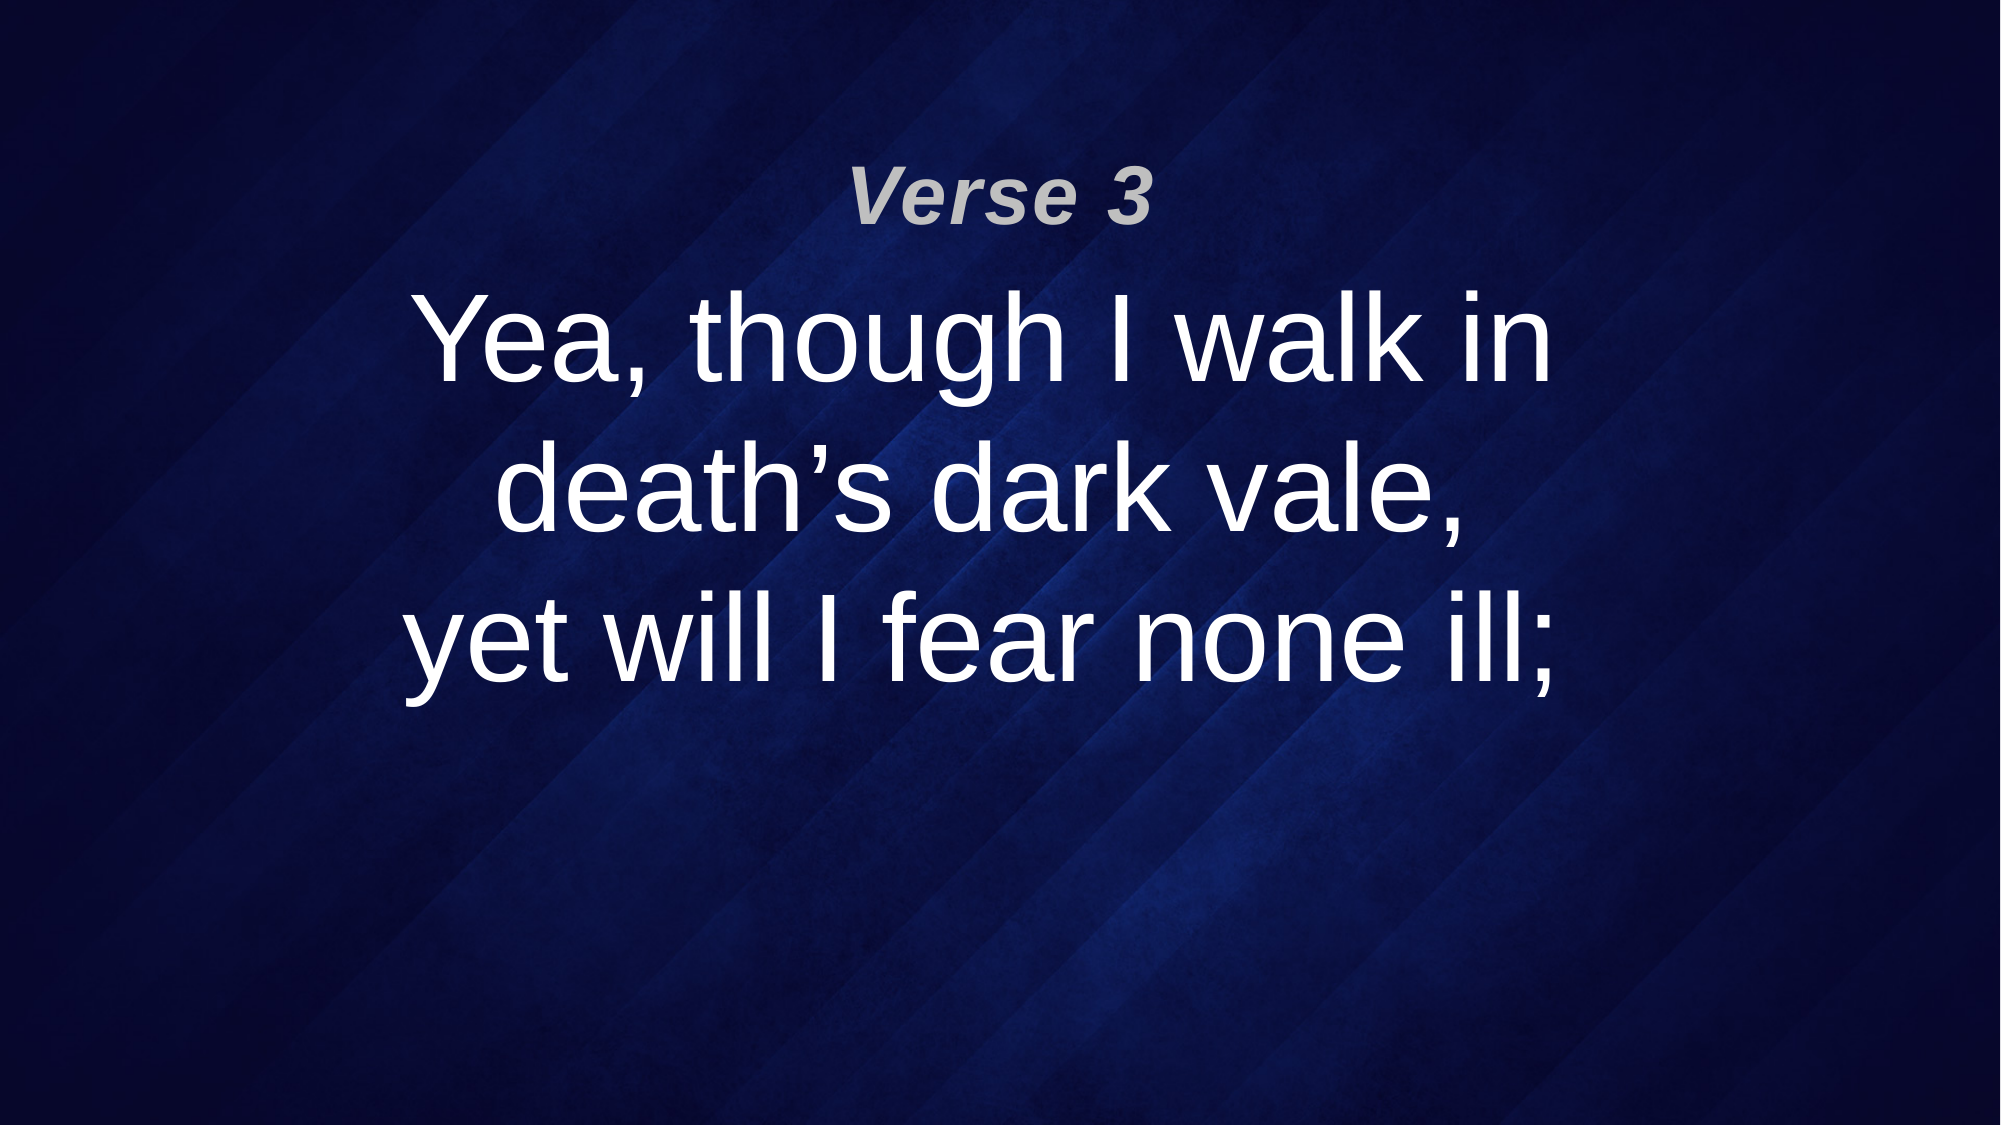

Verse 3
# Yea, though I walk in death’s dark vale, yet will I fear none ill;